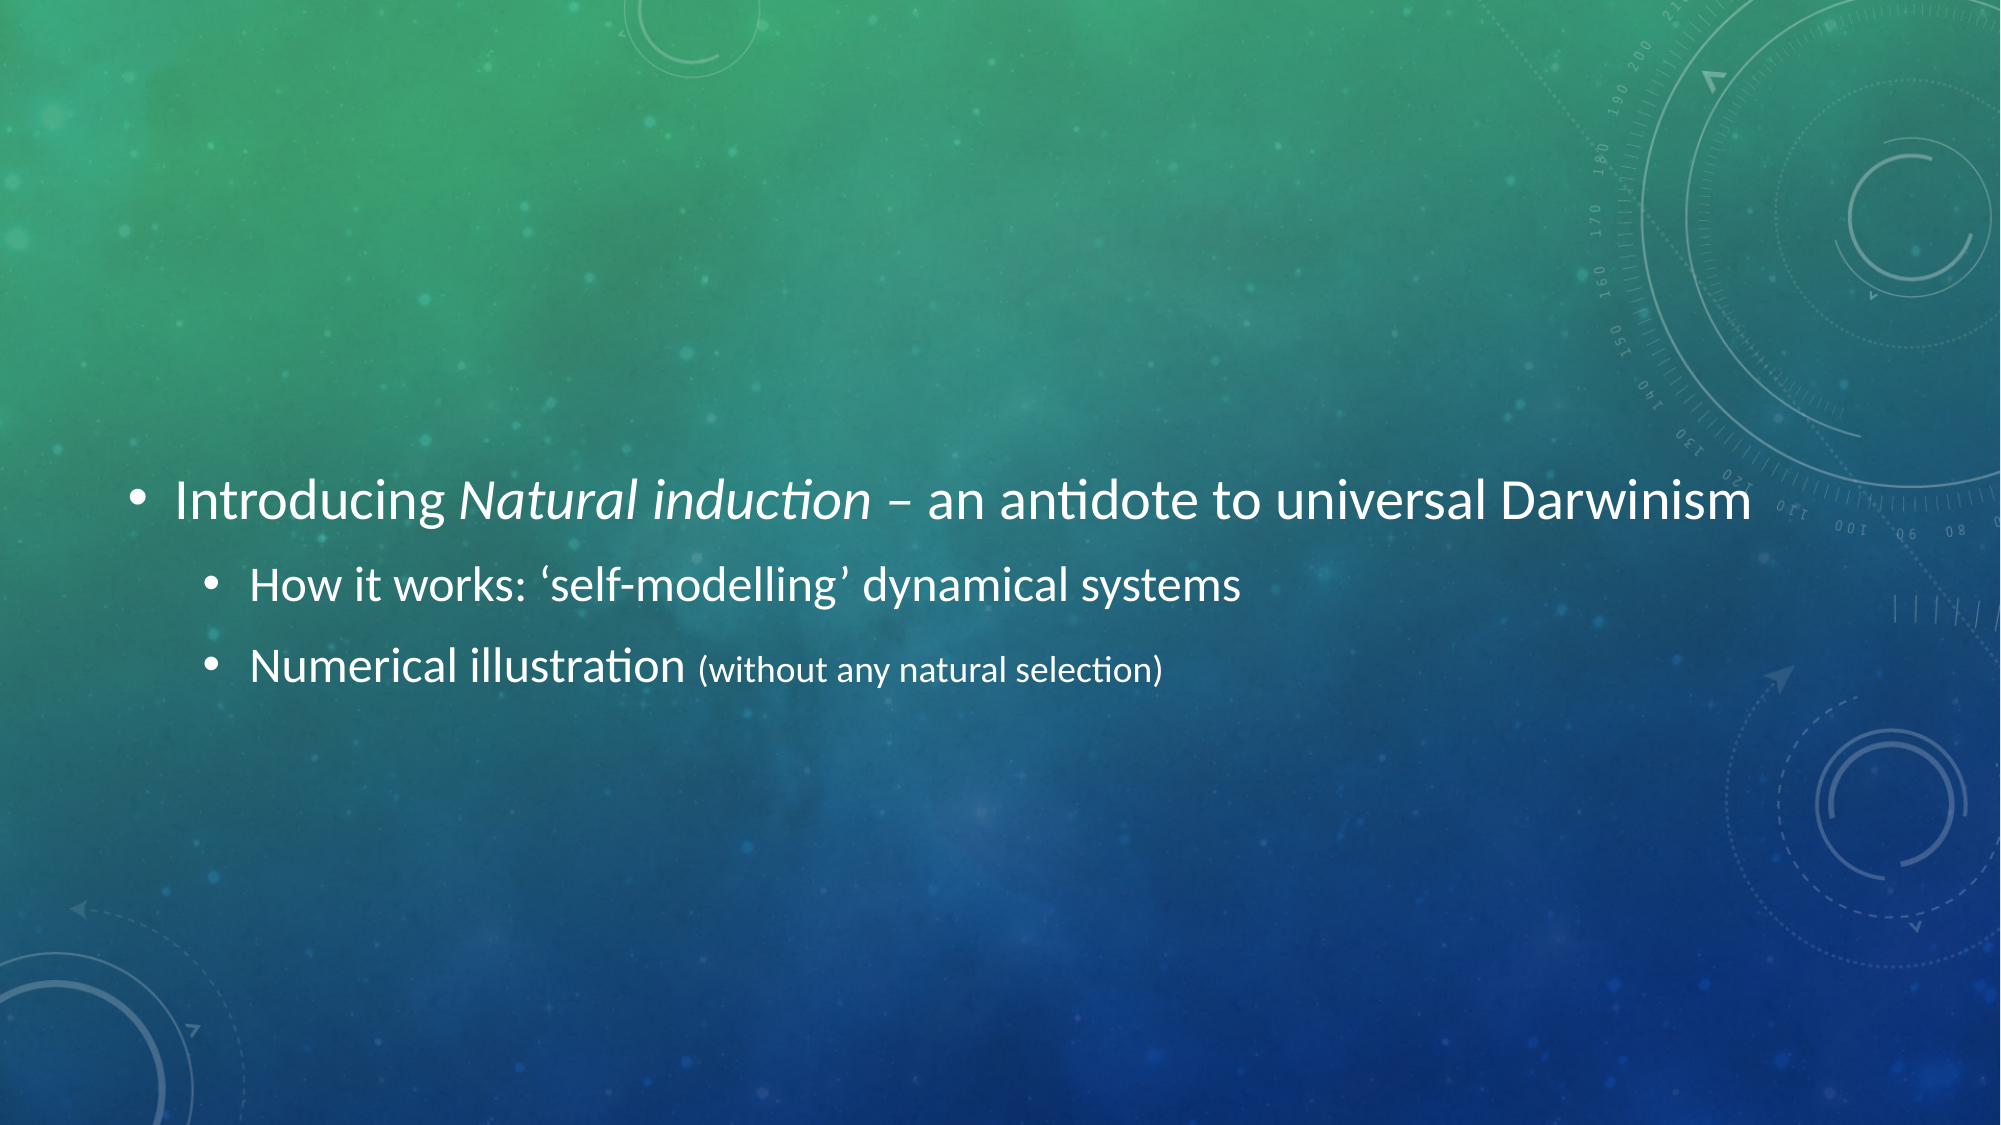

#
Introducing Natural induction – an antidote to universal Darwinism
How it works: ‘self-modelling’ dynamical systems
Numerical illustration (without any natural selection)